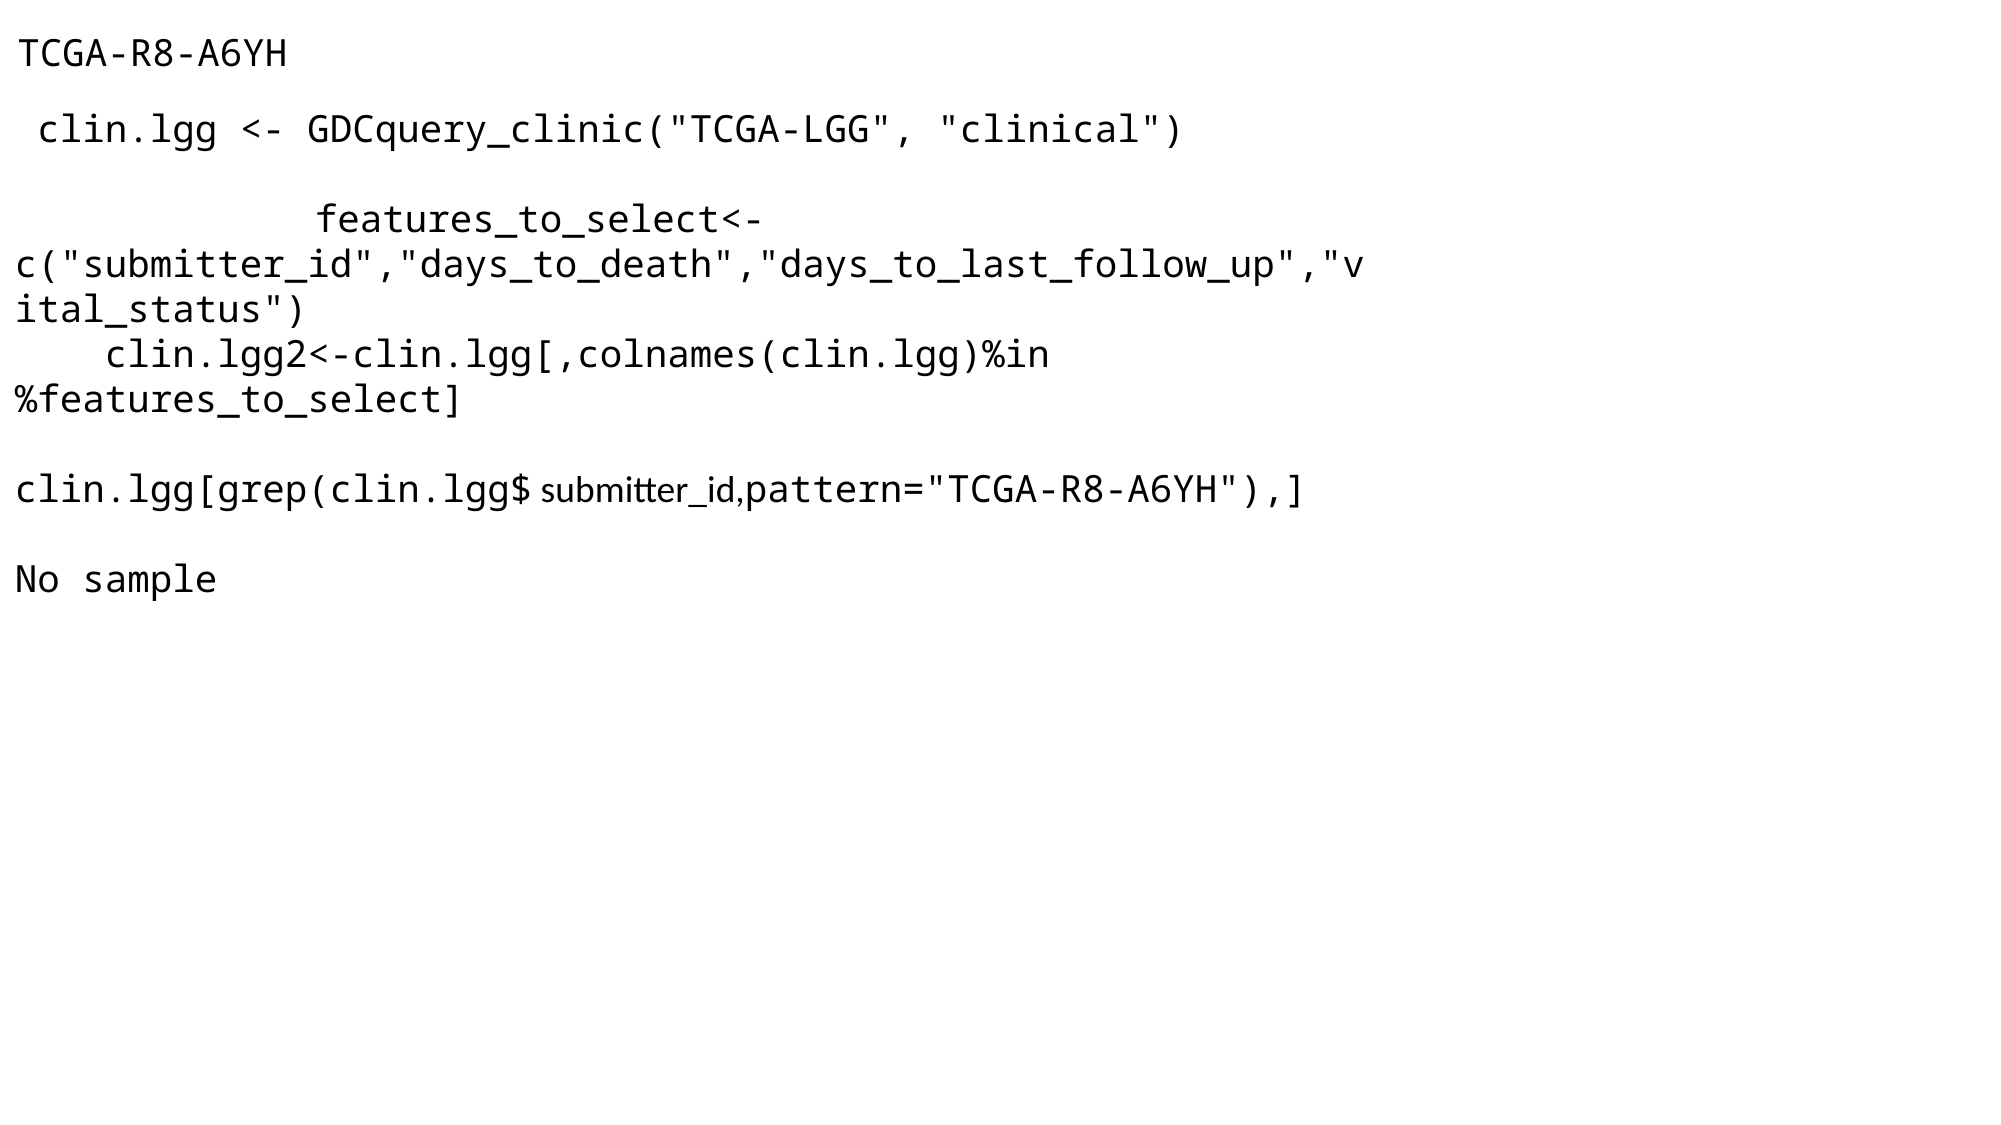

TCGA-R8-A6YH
 clin.lgg <- GDCquery_clinic("TCGA-LGG", "clinical")

		features_to_select<-c("submitter_id","days_to_death","days_to_last_follow_up","vital_status")
    clin.lgg2<-clin.lgg[,colnames(clin.lgg)%in%features_to_select]

clin.lgg[grep(clin.lgg$ submitter_id,pattern="TCGA-R8-A6YH"),]

No sample